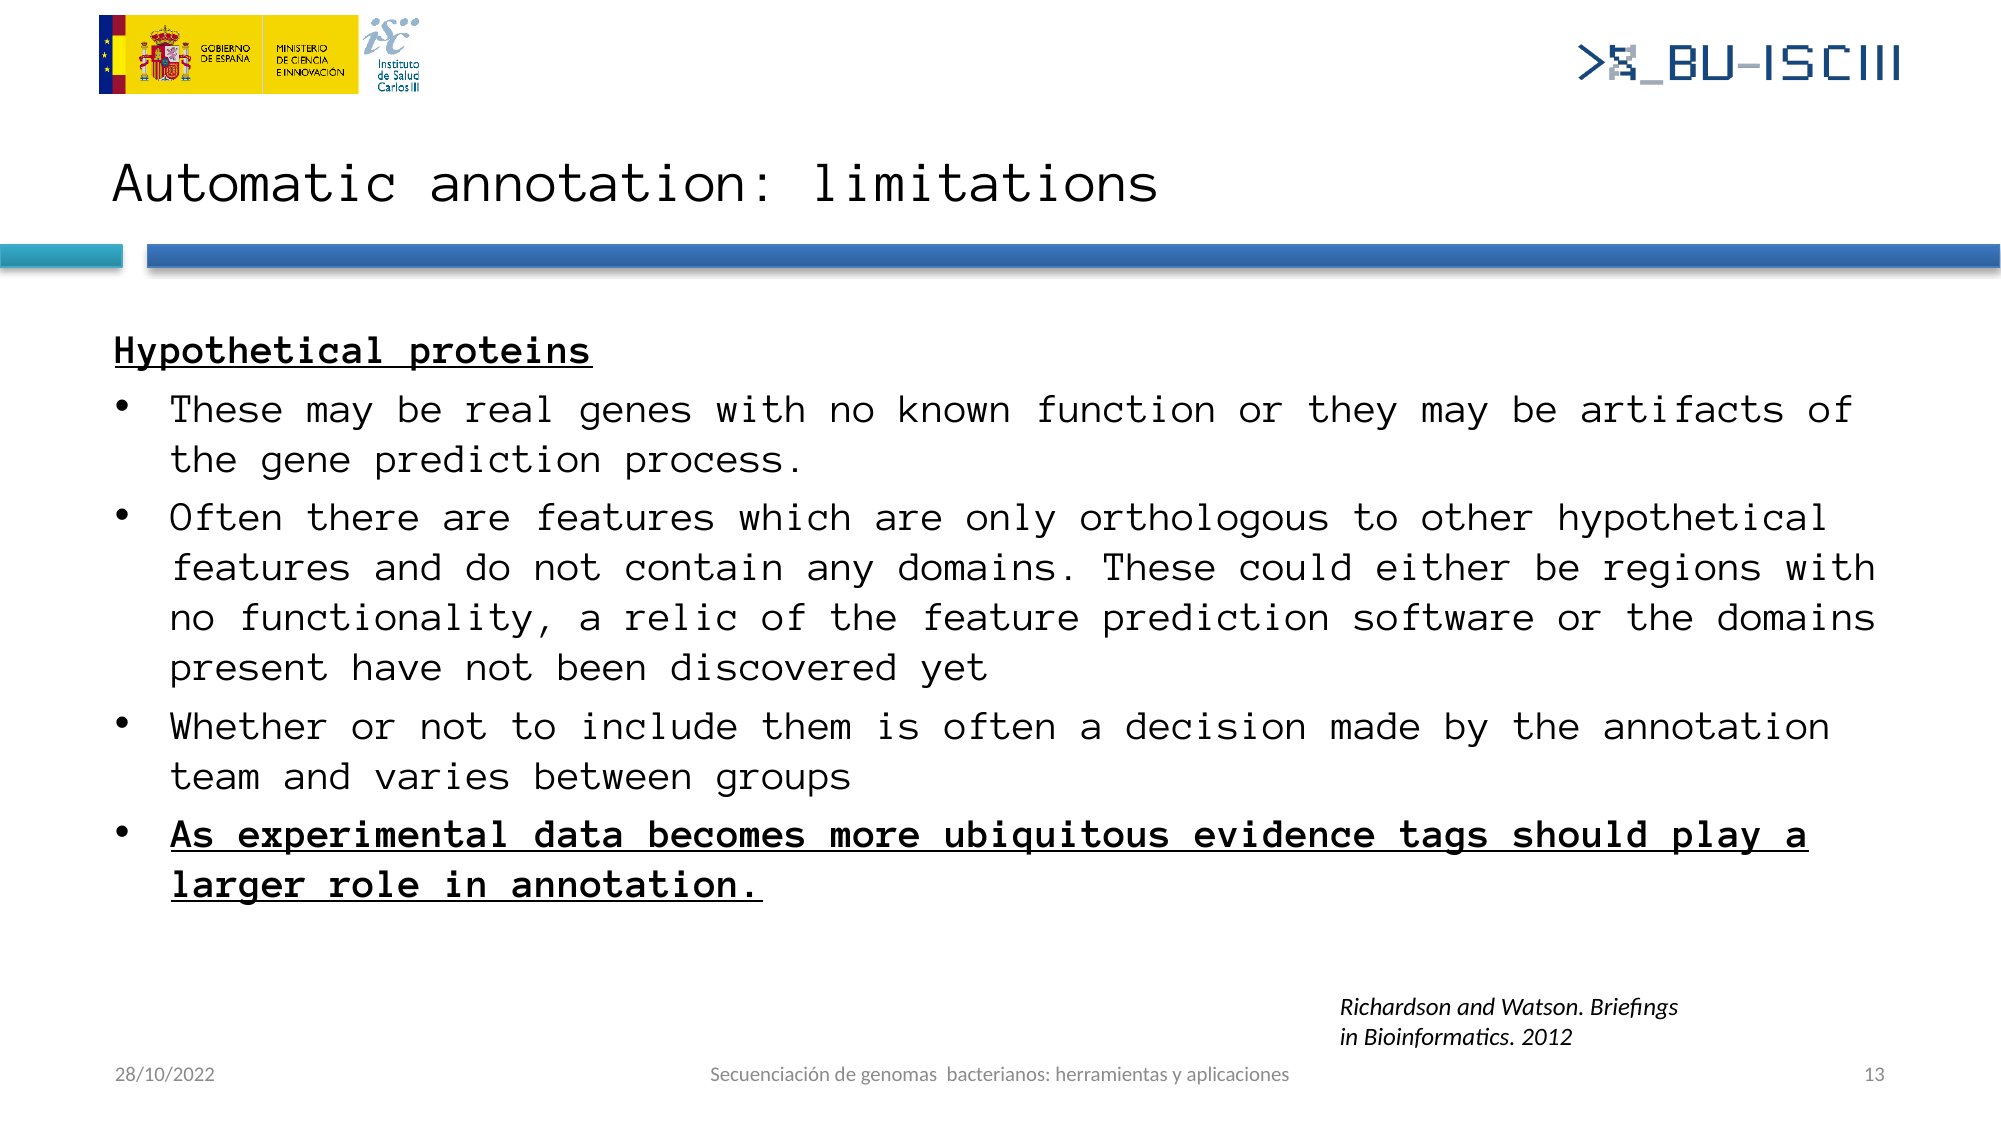

# Automatic annotation: limitations
Hypothetical proteins
These may be real genes with no known function or they may be artifacts of the gene prediction process.
Often there are features which are only orthologous to other hypothetical features and do not contain any domains. These could either be regions with no functionality, a relic of the feature prediction software or the domains present have not been discovered yet
Whether or not to include them is often a decision made by the annotation team and varies between groups
As experimental data becomes more ubiquitous evidence tags should play a larger role in annotation.
Richardson and Watson. Briefings in Bioinformatics. 2012
28/10/2022
Secuenciación de genomas  bacterianos: herramientas y aplicaciones
13